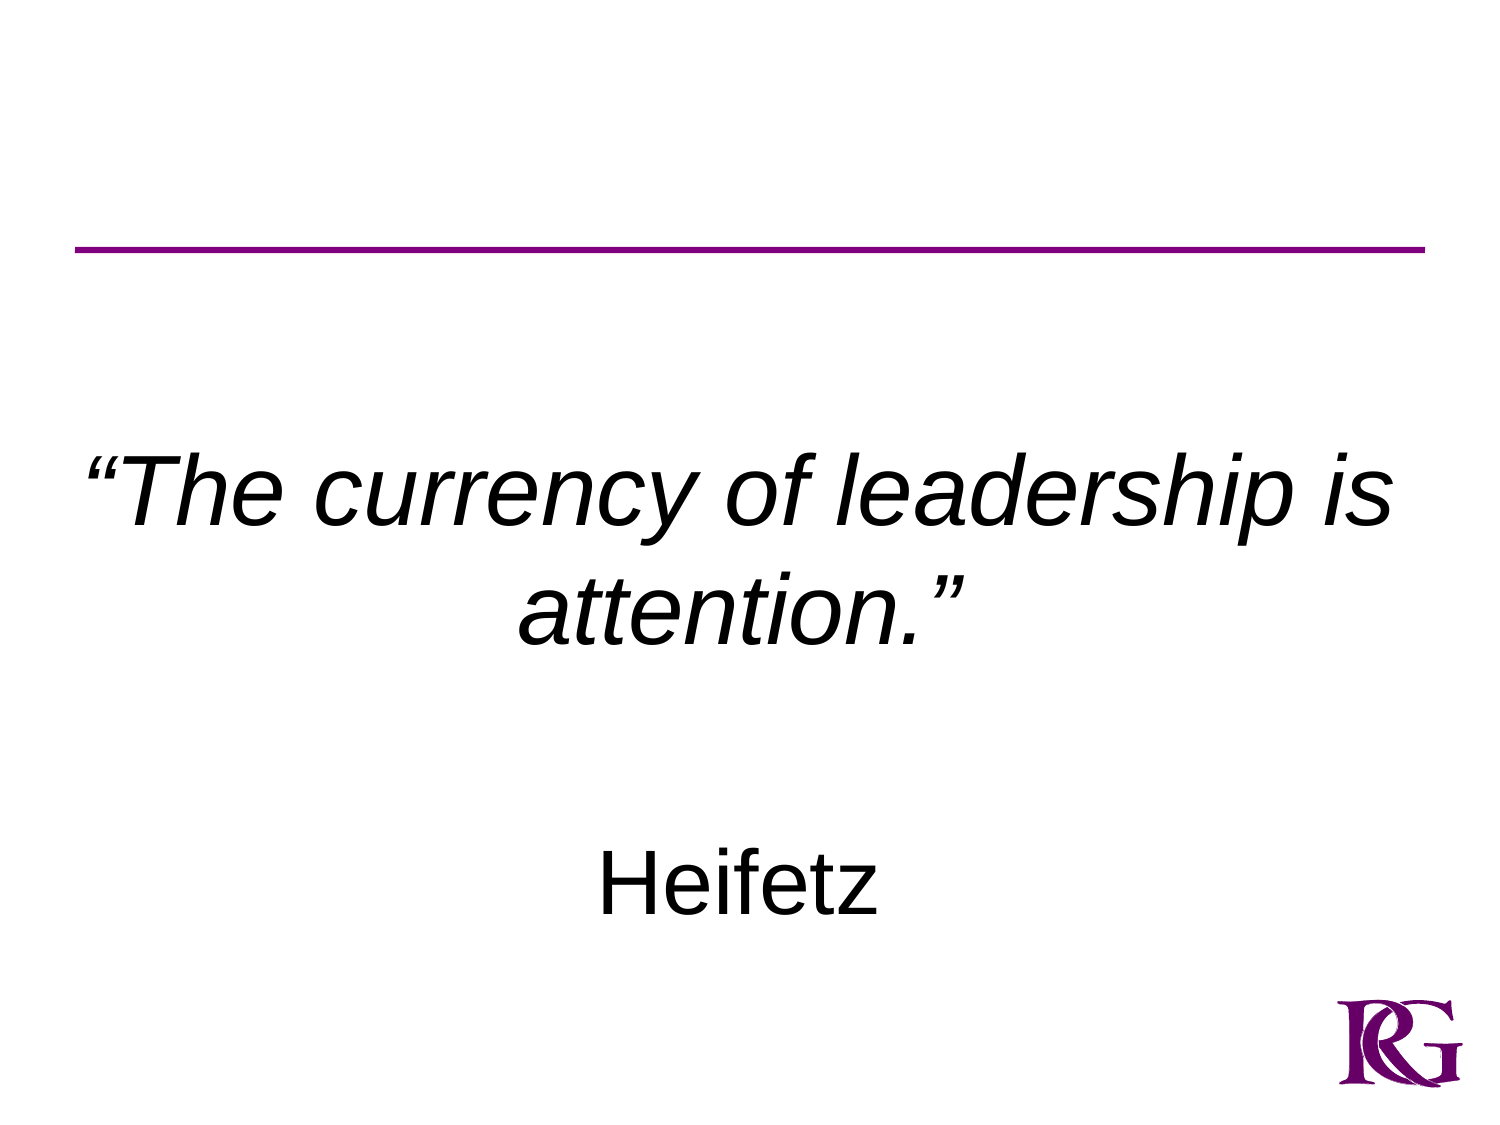

“The currency of leadership is attention.”

Heifetz